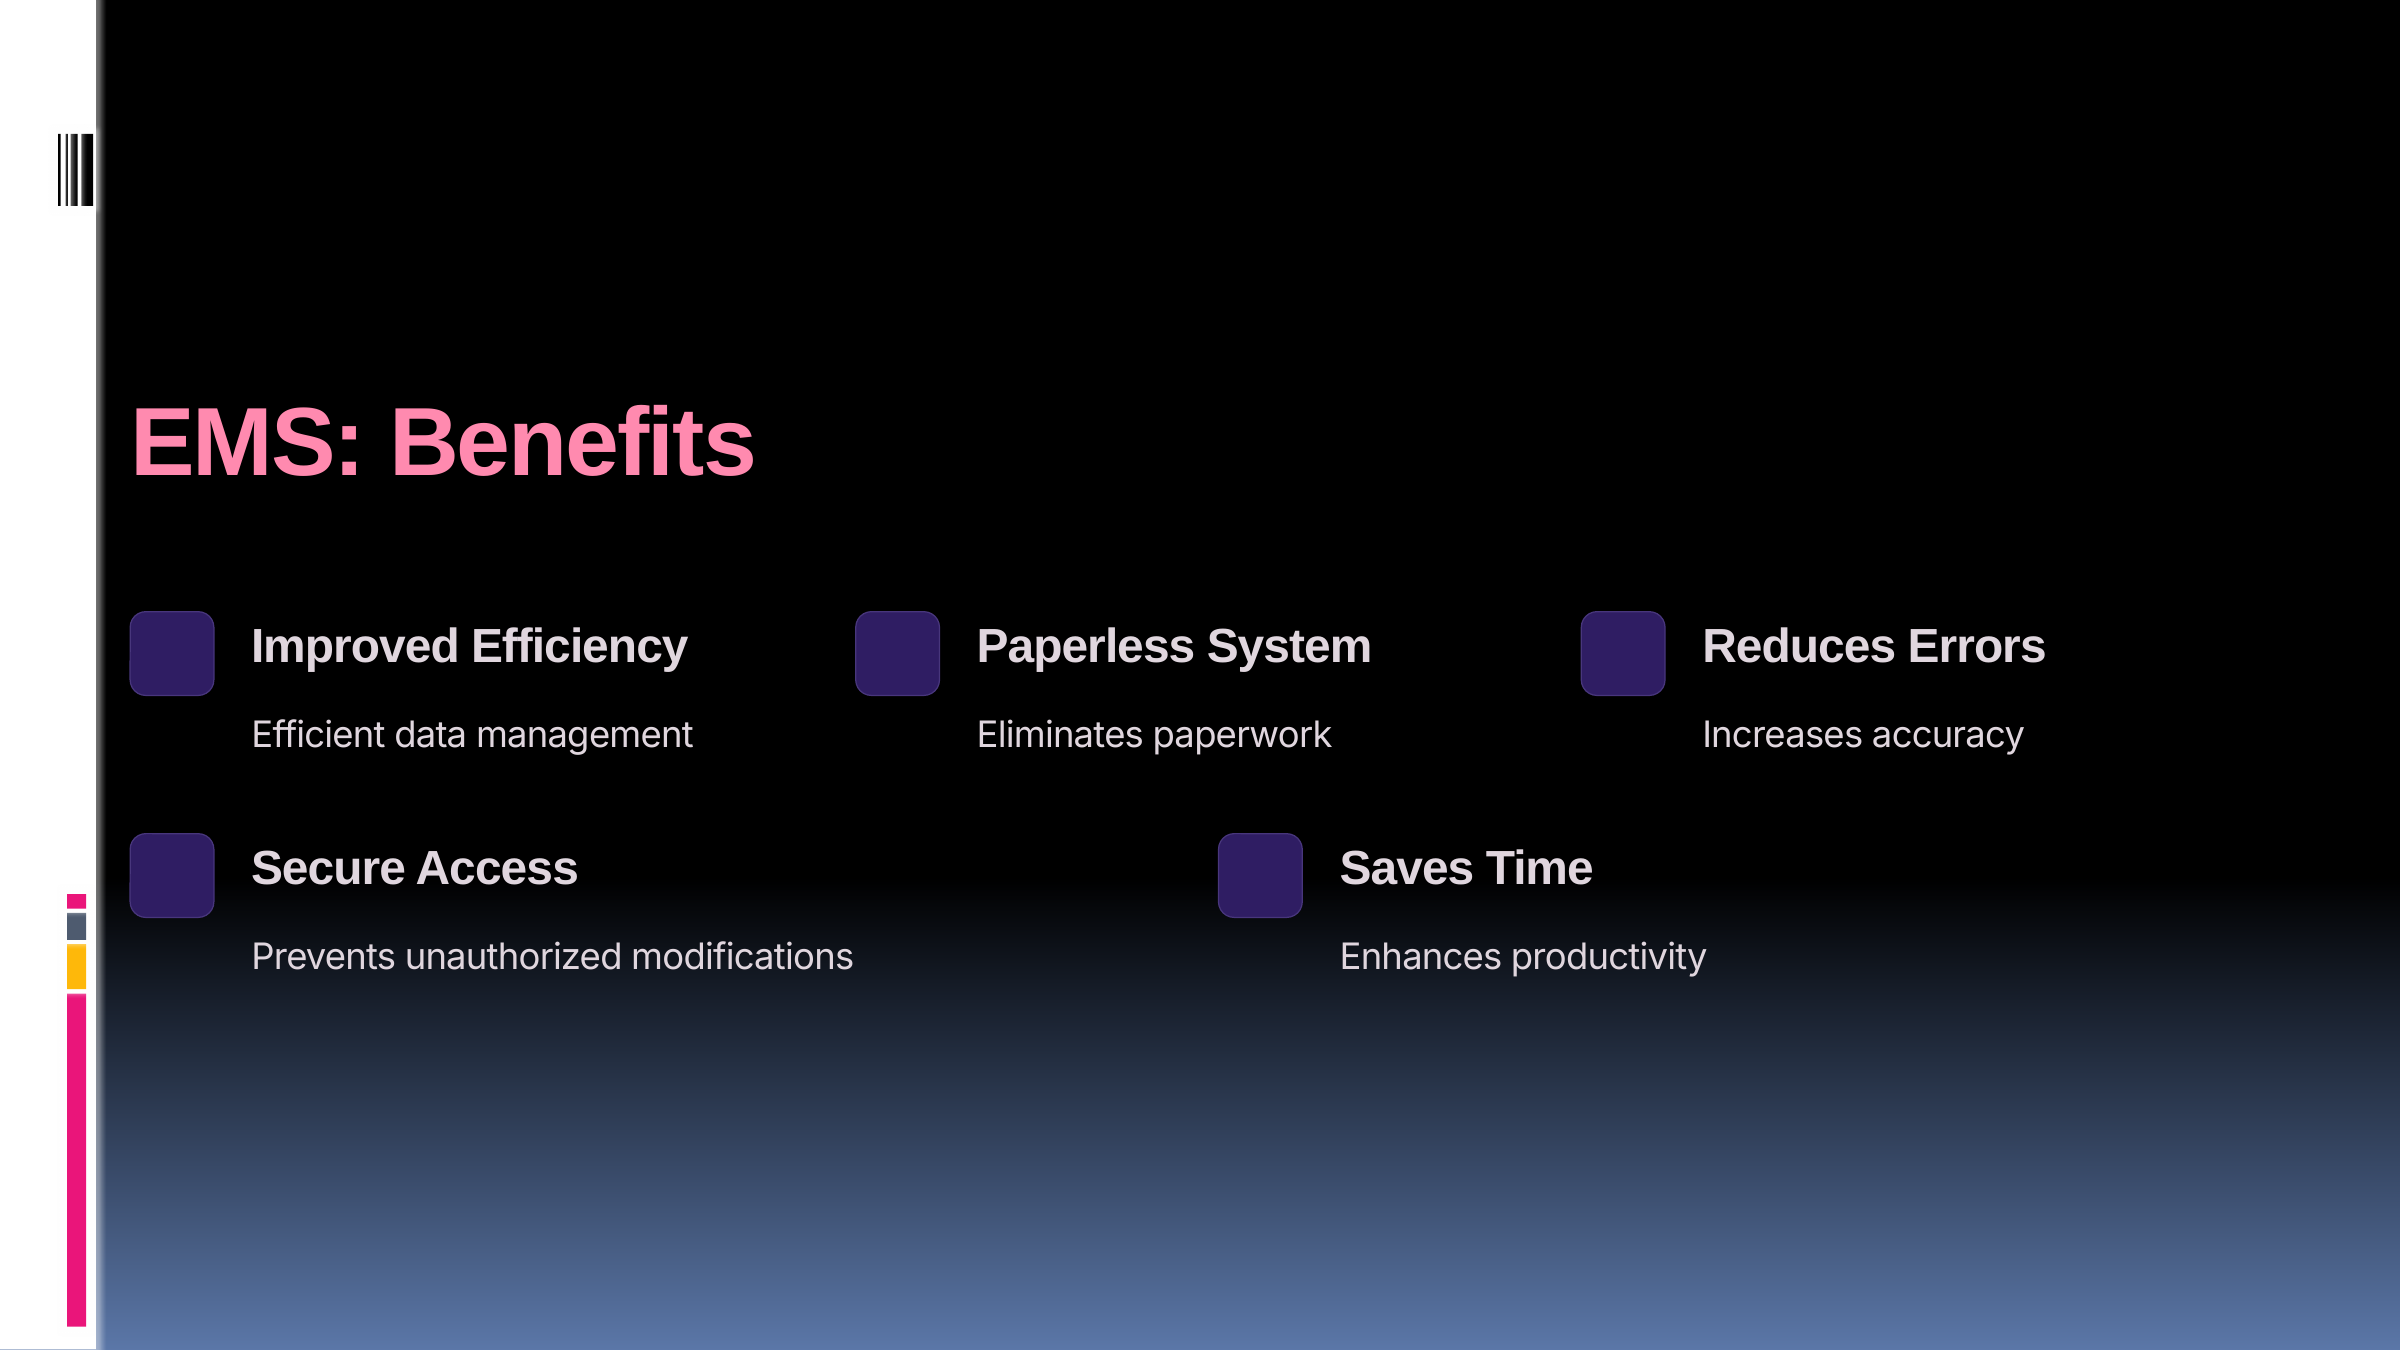

EMS: Benefits

Improved Efficiency

Paperless System

Reduces Errors
Efficient data management
Eliminates paperwork
Increases accuracy

Secure Access

Saves Time
Prevents unauthorized modifications
Enhances productivity